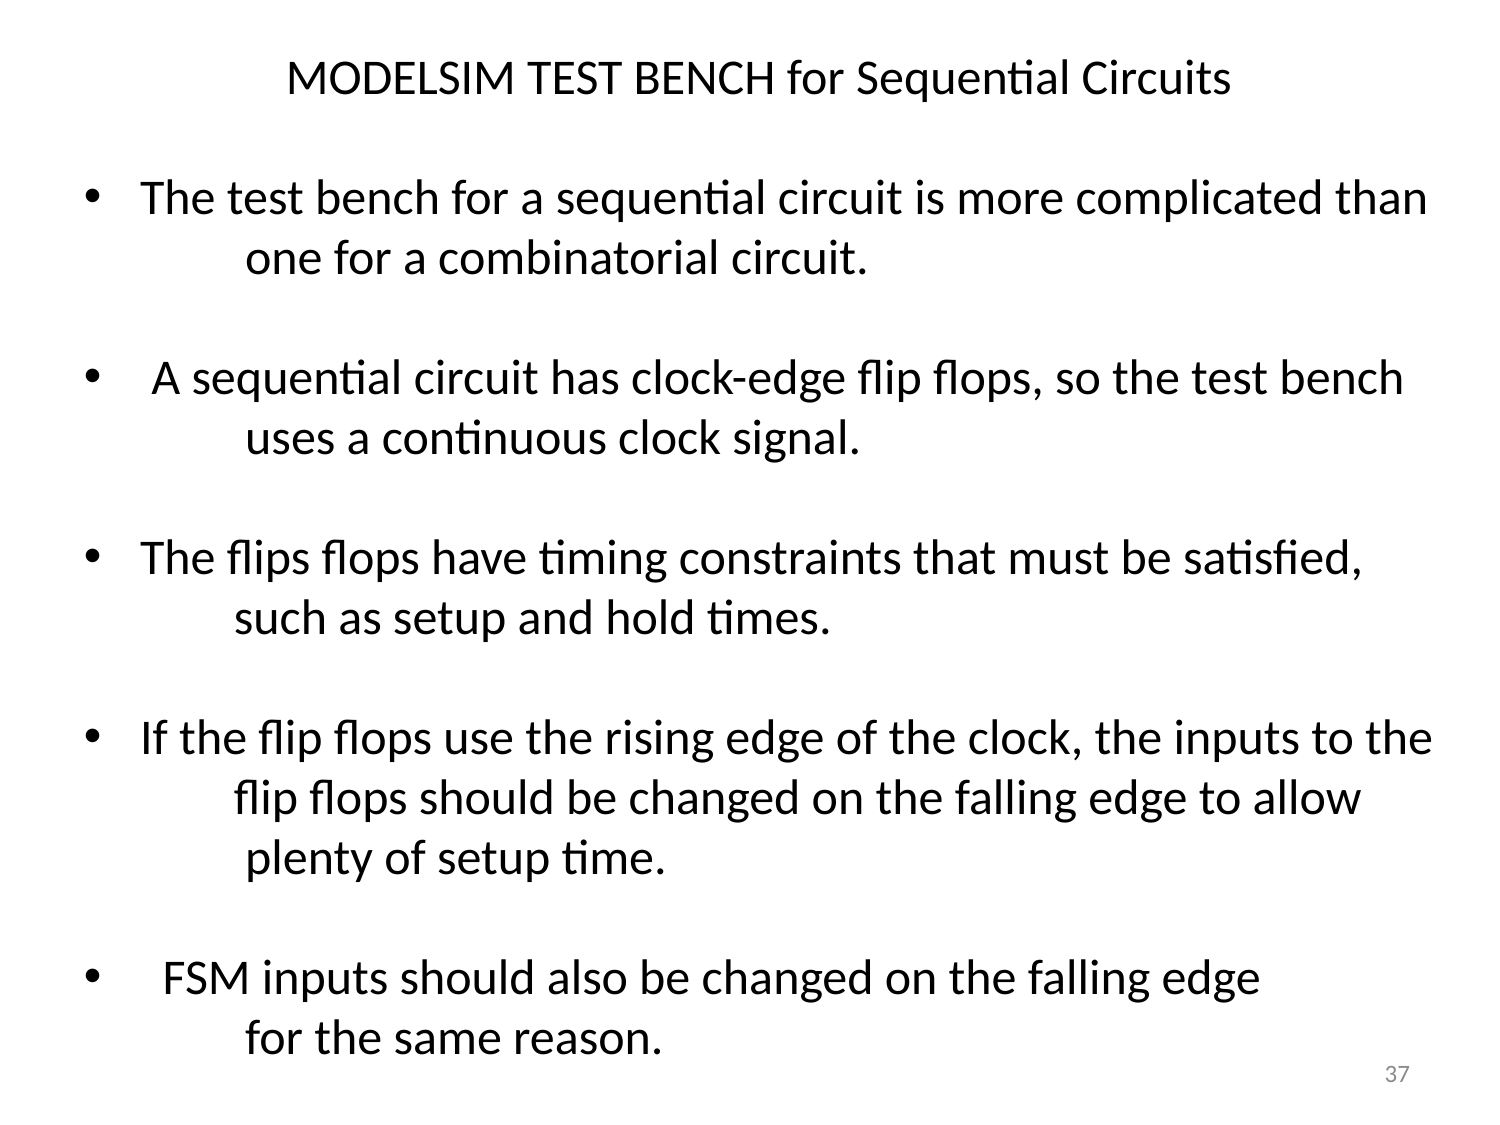

MODELSIM TEST BENCH for Sequential Circuits

The test bench for a sequential circuit is more complicated than
	 one for a combinatorial circuit.

 A sequential circuit has clock-edge flip flops, so the test bench
	 uses a continuous clock signal.

The flips flops have timing constraints that must be satisfied,
 	such as setup and hold times.

If the flip flops use the rising edge of the clock, the inputs to the
	flip flops should be changed on the falling edge to allow
	 plenty of setup time.

  FSM inputs should also be changed on the falling edge
	 for the same reason.

37